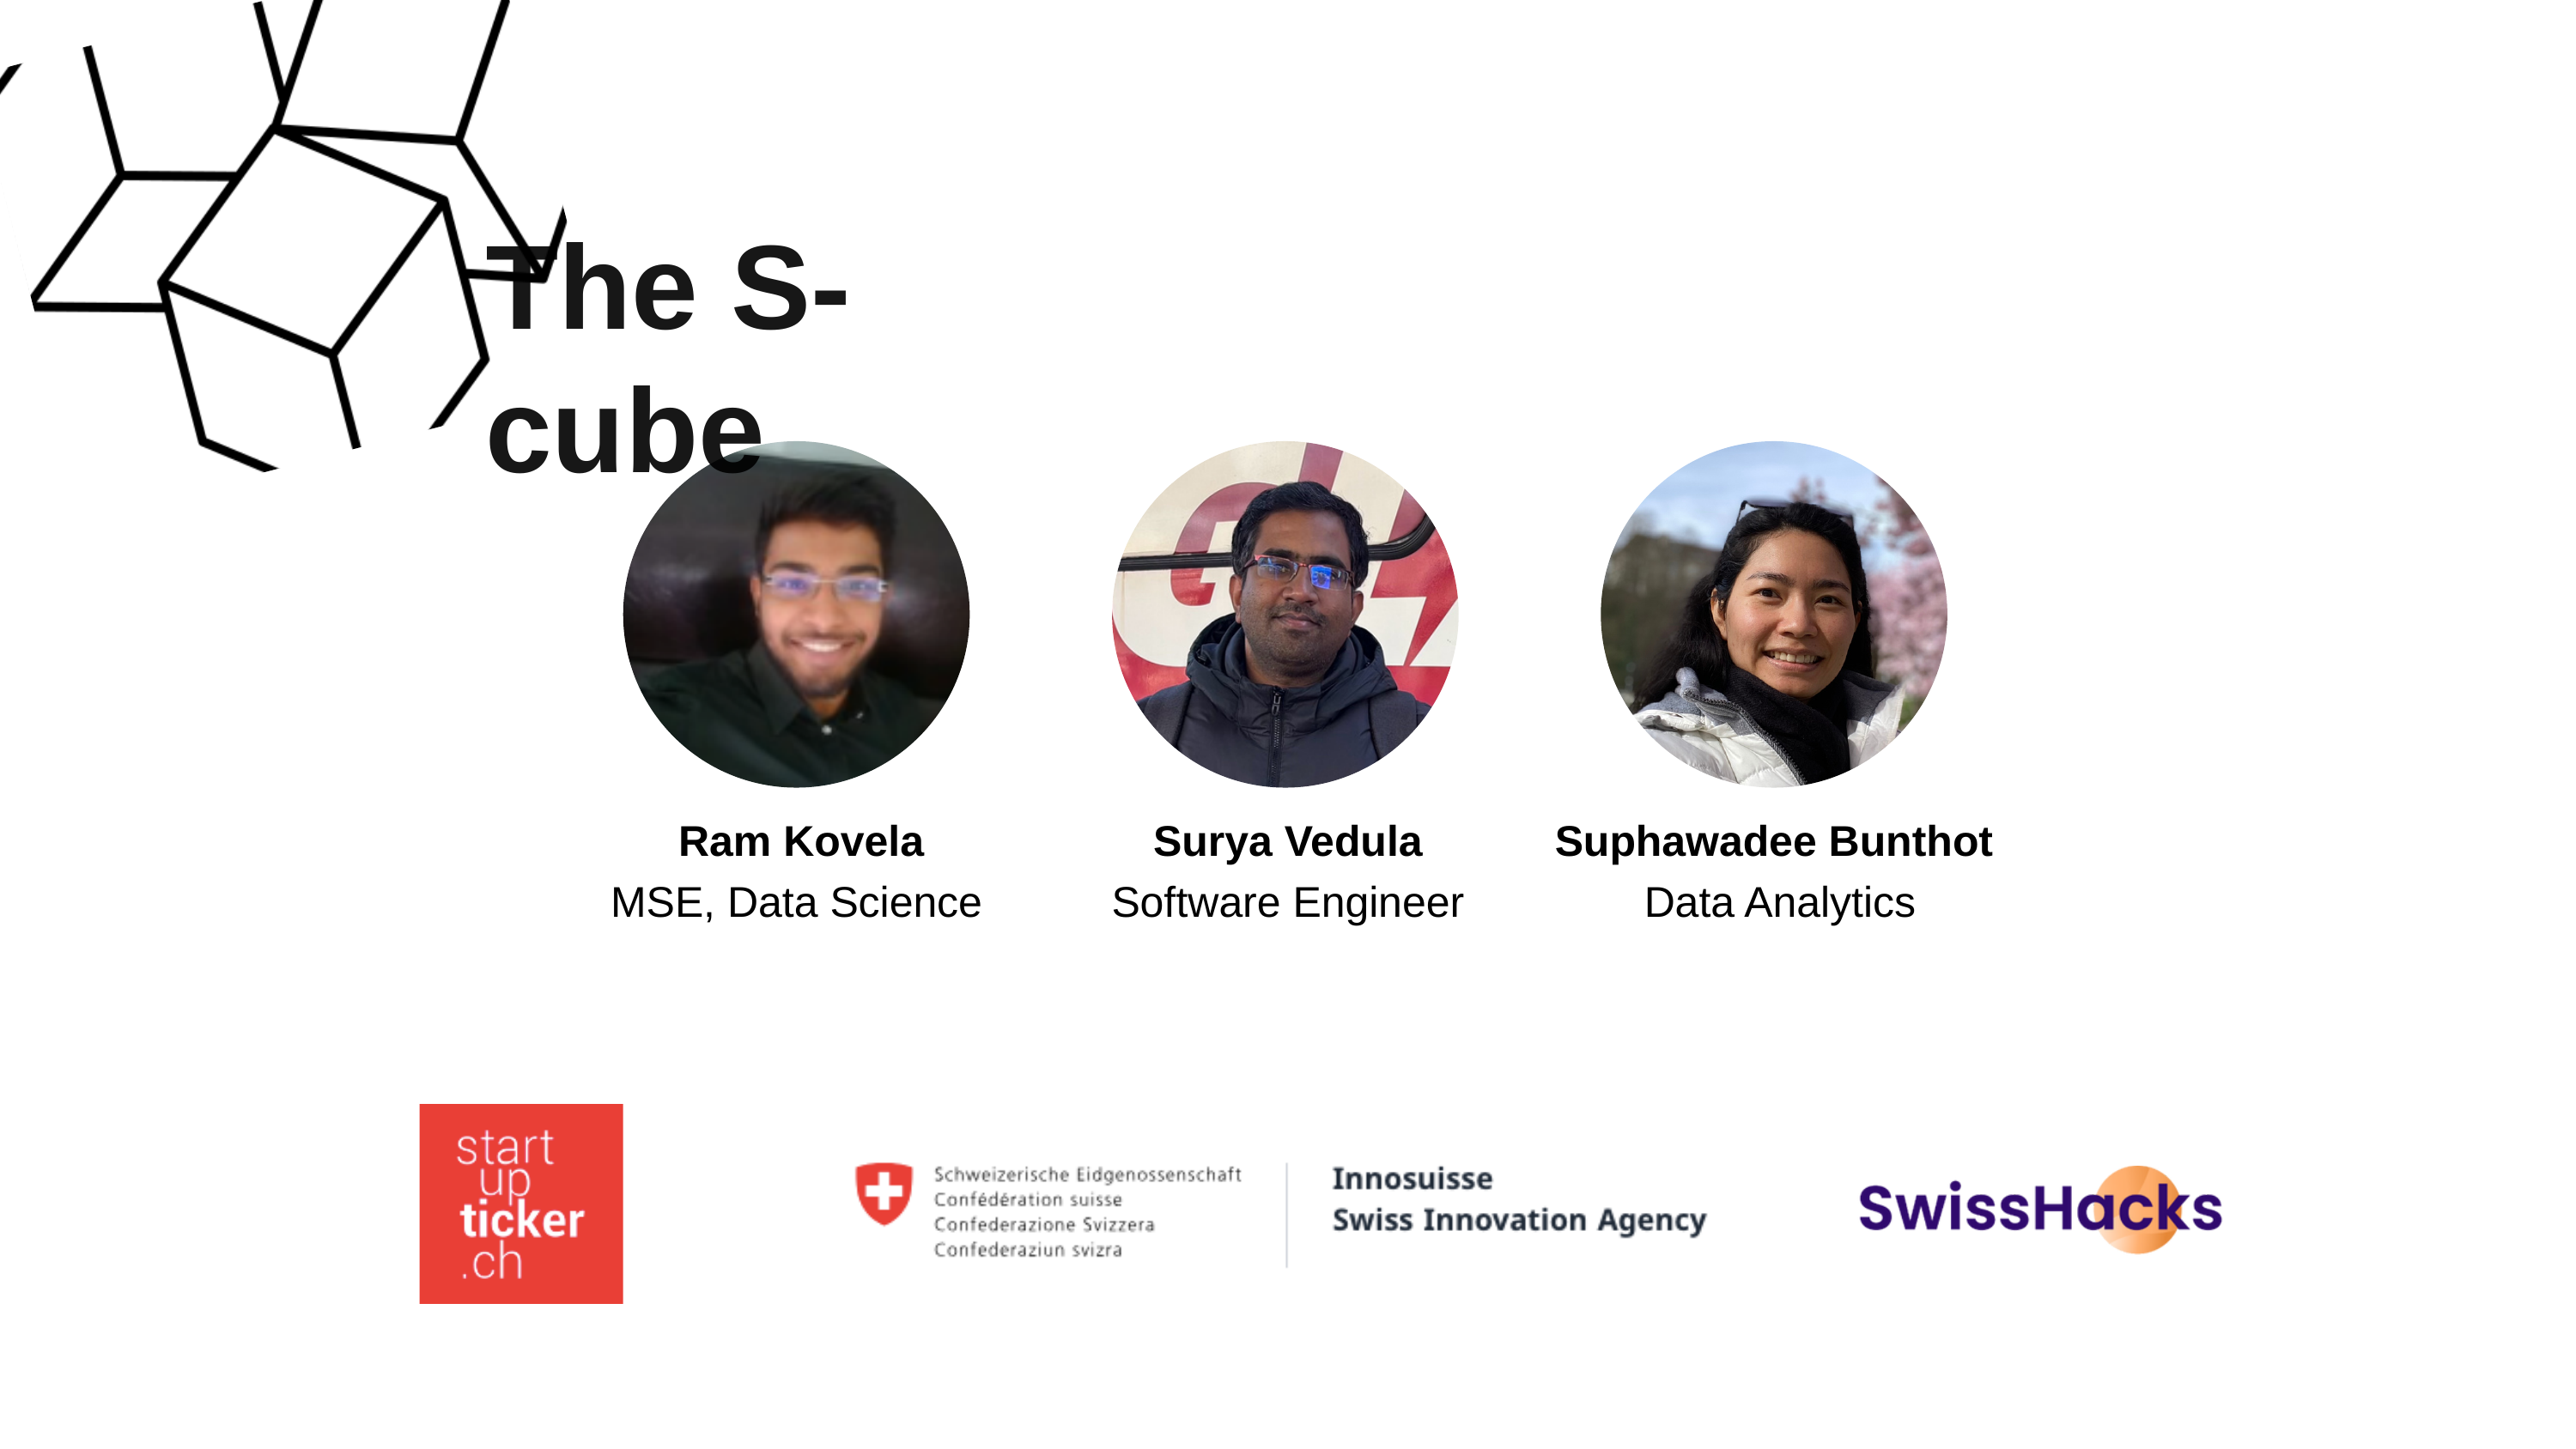

The S-cube

Ram Kovela
Surya Vedula
Suphawadee Bunthot
MSE, Data Science
Software Engineer
Data Analytics